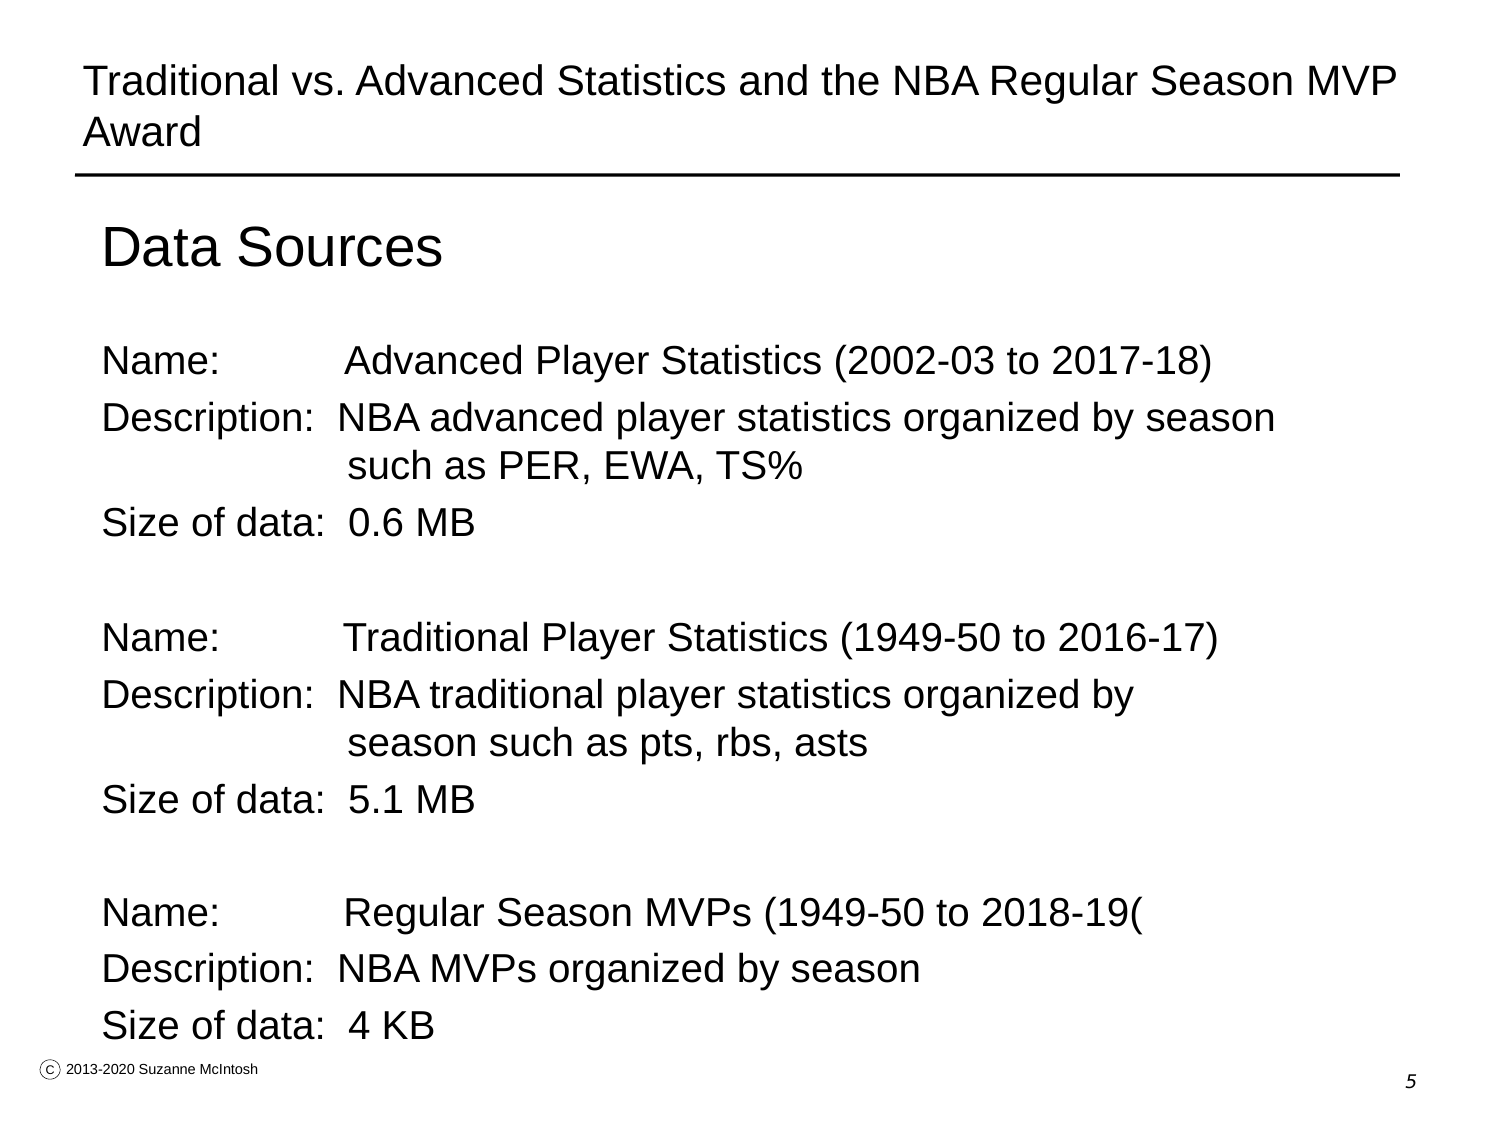

# Traditional vs. Advanced Statistics and the NBA Regular Season MVP Award

Data Sources

Name:           Advanced Player Statistics (2002-03 to 2017-18)
Description:  NBA advanced player statistics organized by season
                      such as PER, EWA, TS%
Size of data:  0.6 MB

Name:           Traditional Player Statistics (1949-50 to 2016-17)
Description:  NBA traditional player statistics organized by
                      season such as pts, rbs, asts
Size of data:  5.1 MB

Name:           Regular Season MVPs (1949-50 to 2018-19(
Description:  NBA MVPs organized by season
Size of data:  4 KB
5